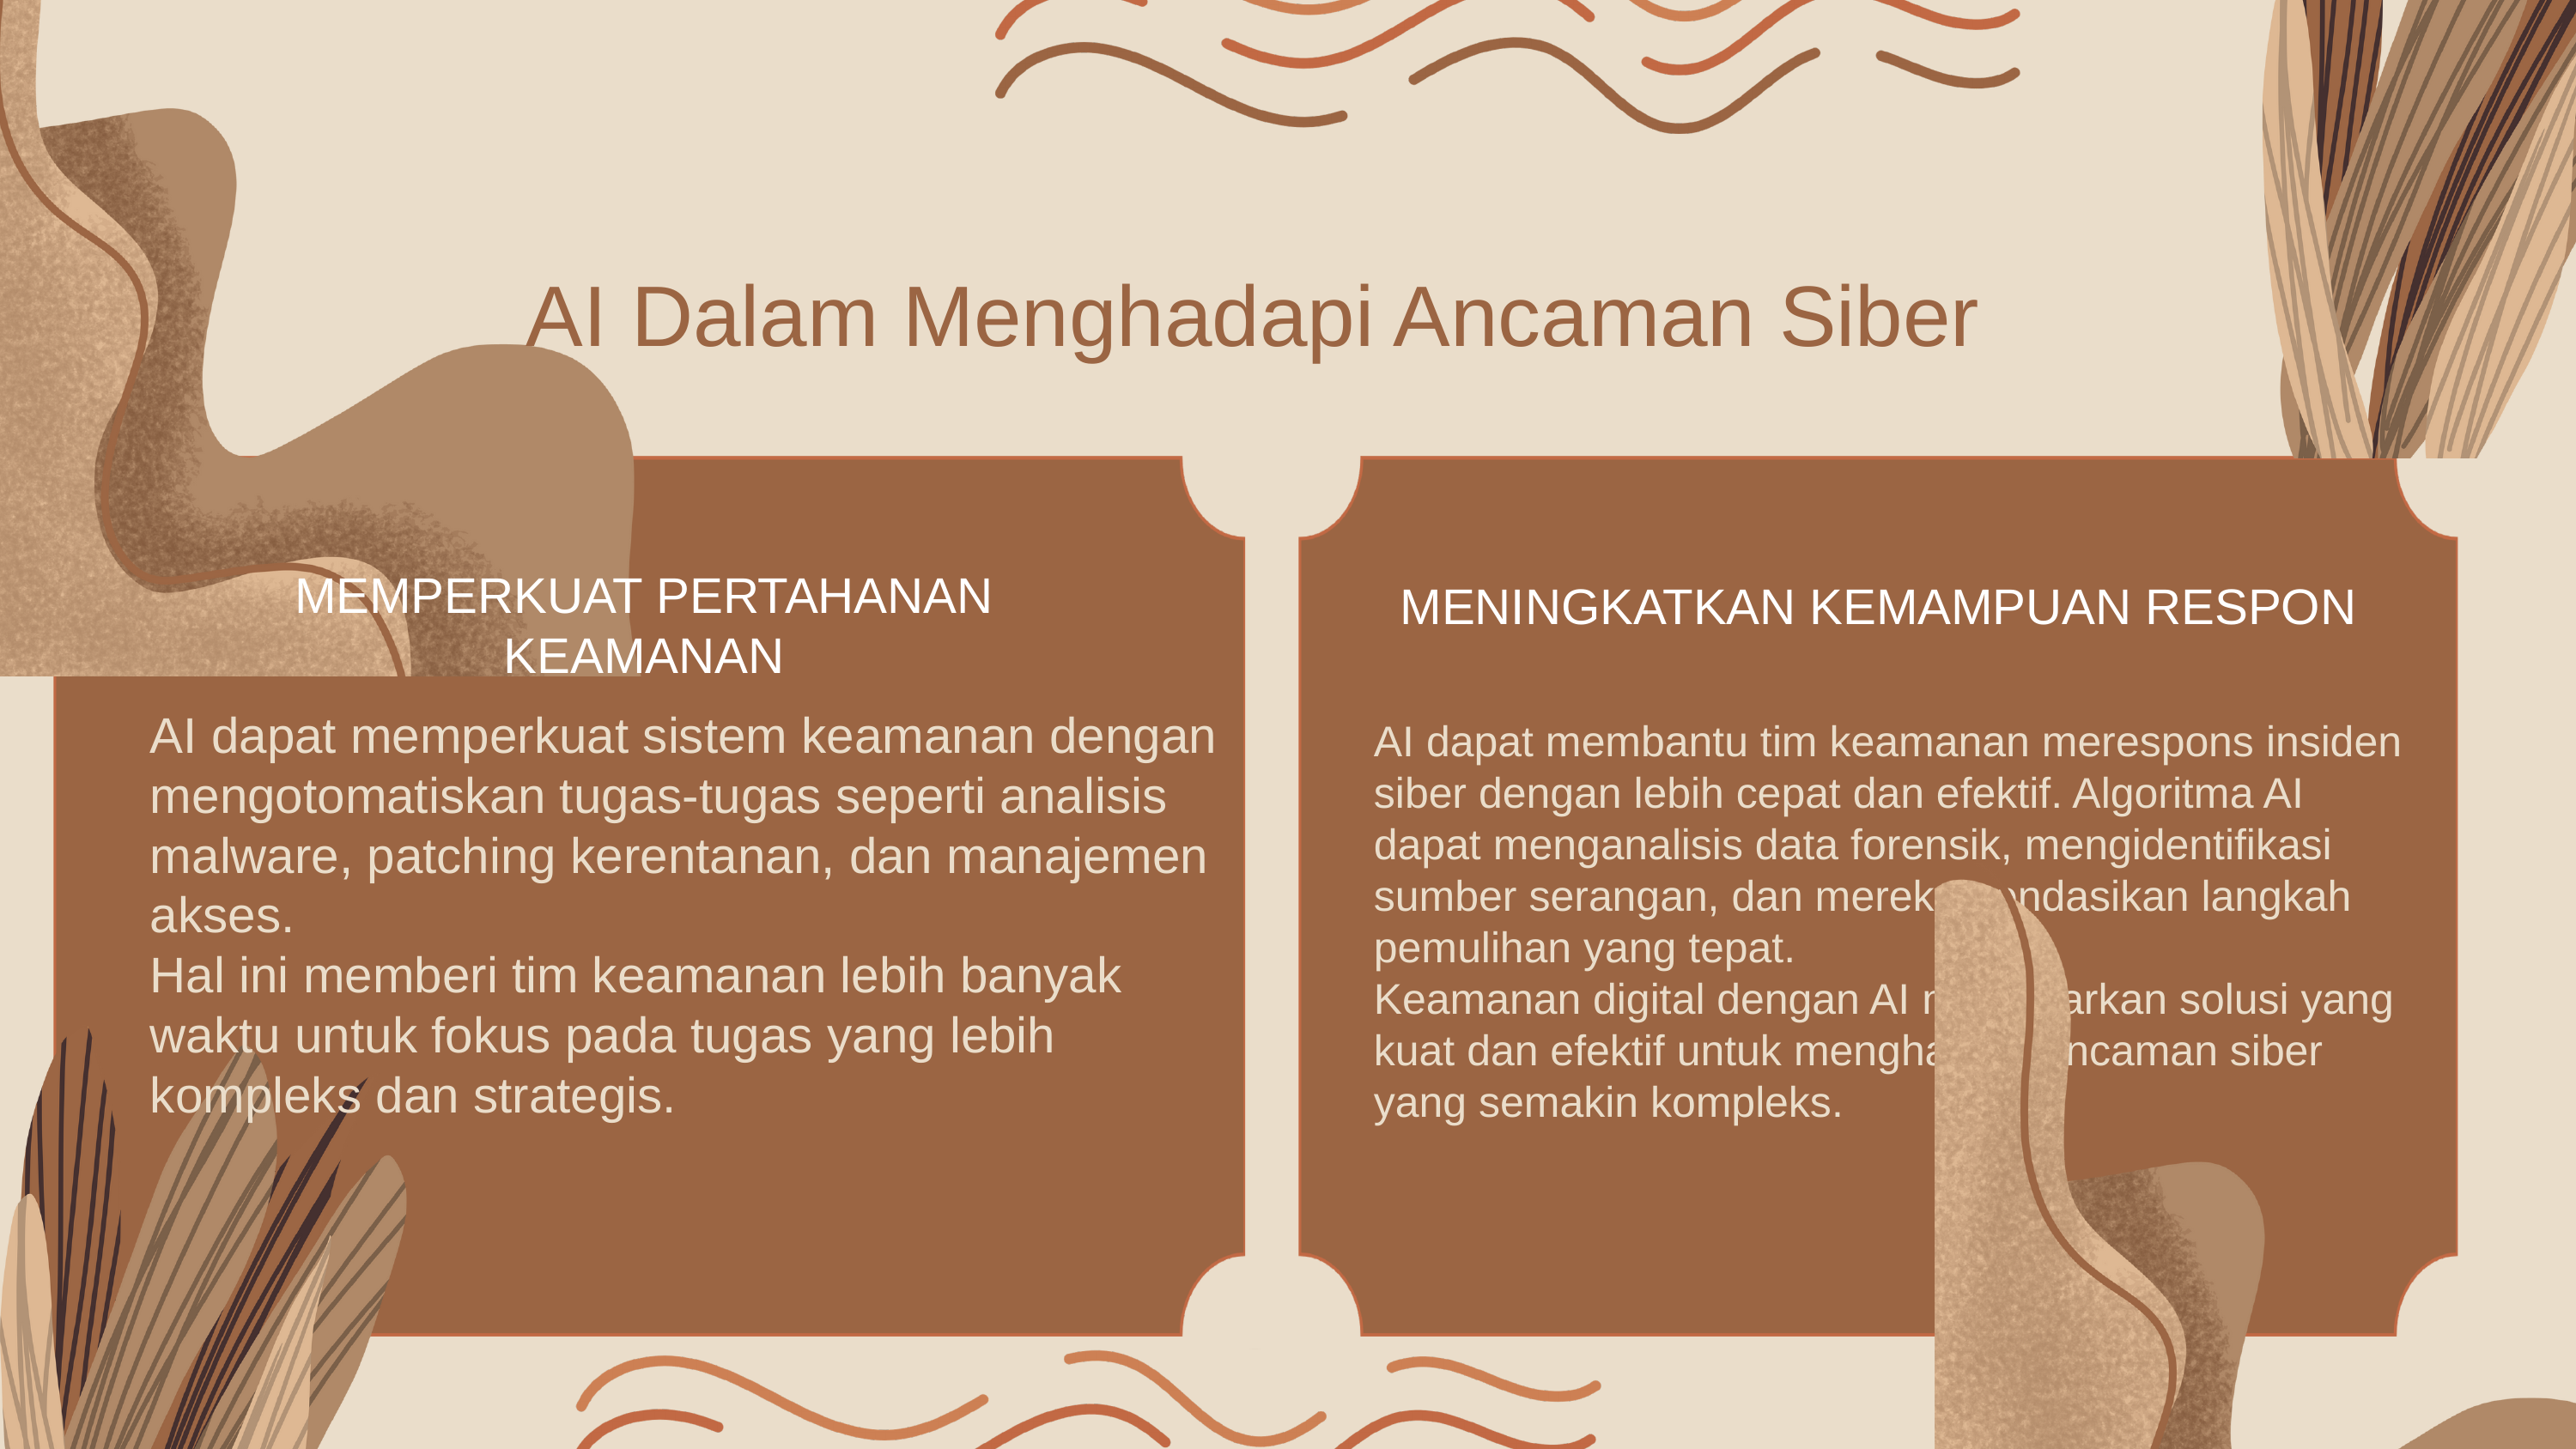

AI Dalam Menghadapi Ancaman Siber

MEMPERKUAT PERTAHANAN KEAMANAN
MENINGKATKAN KEMAMPUAN RESPON
AI dapat memperkuat sistem keamanan dengan mengotomatiskan tugas-tugas seperti analisis malware, patching kerentanan, dan manajemen akses.
Hal ini memberi tim keamanan lebih banyak waktu untuk fokus pada tugas yang lebih kompleks dan strategis.

AI dapat membantu tim keamanan merespons insiden siber dengan lebih cepat dan efektif. Algoritma AI dapat menganalisis data forensik, mengidentifikasi sumber serangan, dan merekomendasikan langkah pemulihan yang tepat.
Keamanan digital dengan AI menawarkan solusi yang kuat dan efektif untuk menghadapi ancaman siber yang semakin kompleks.